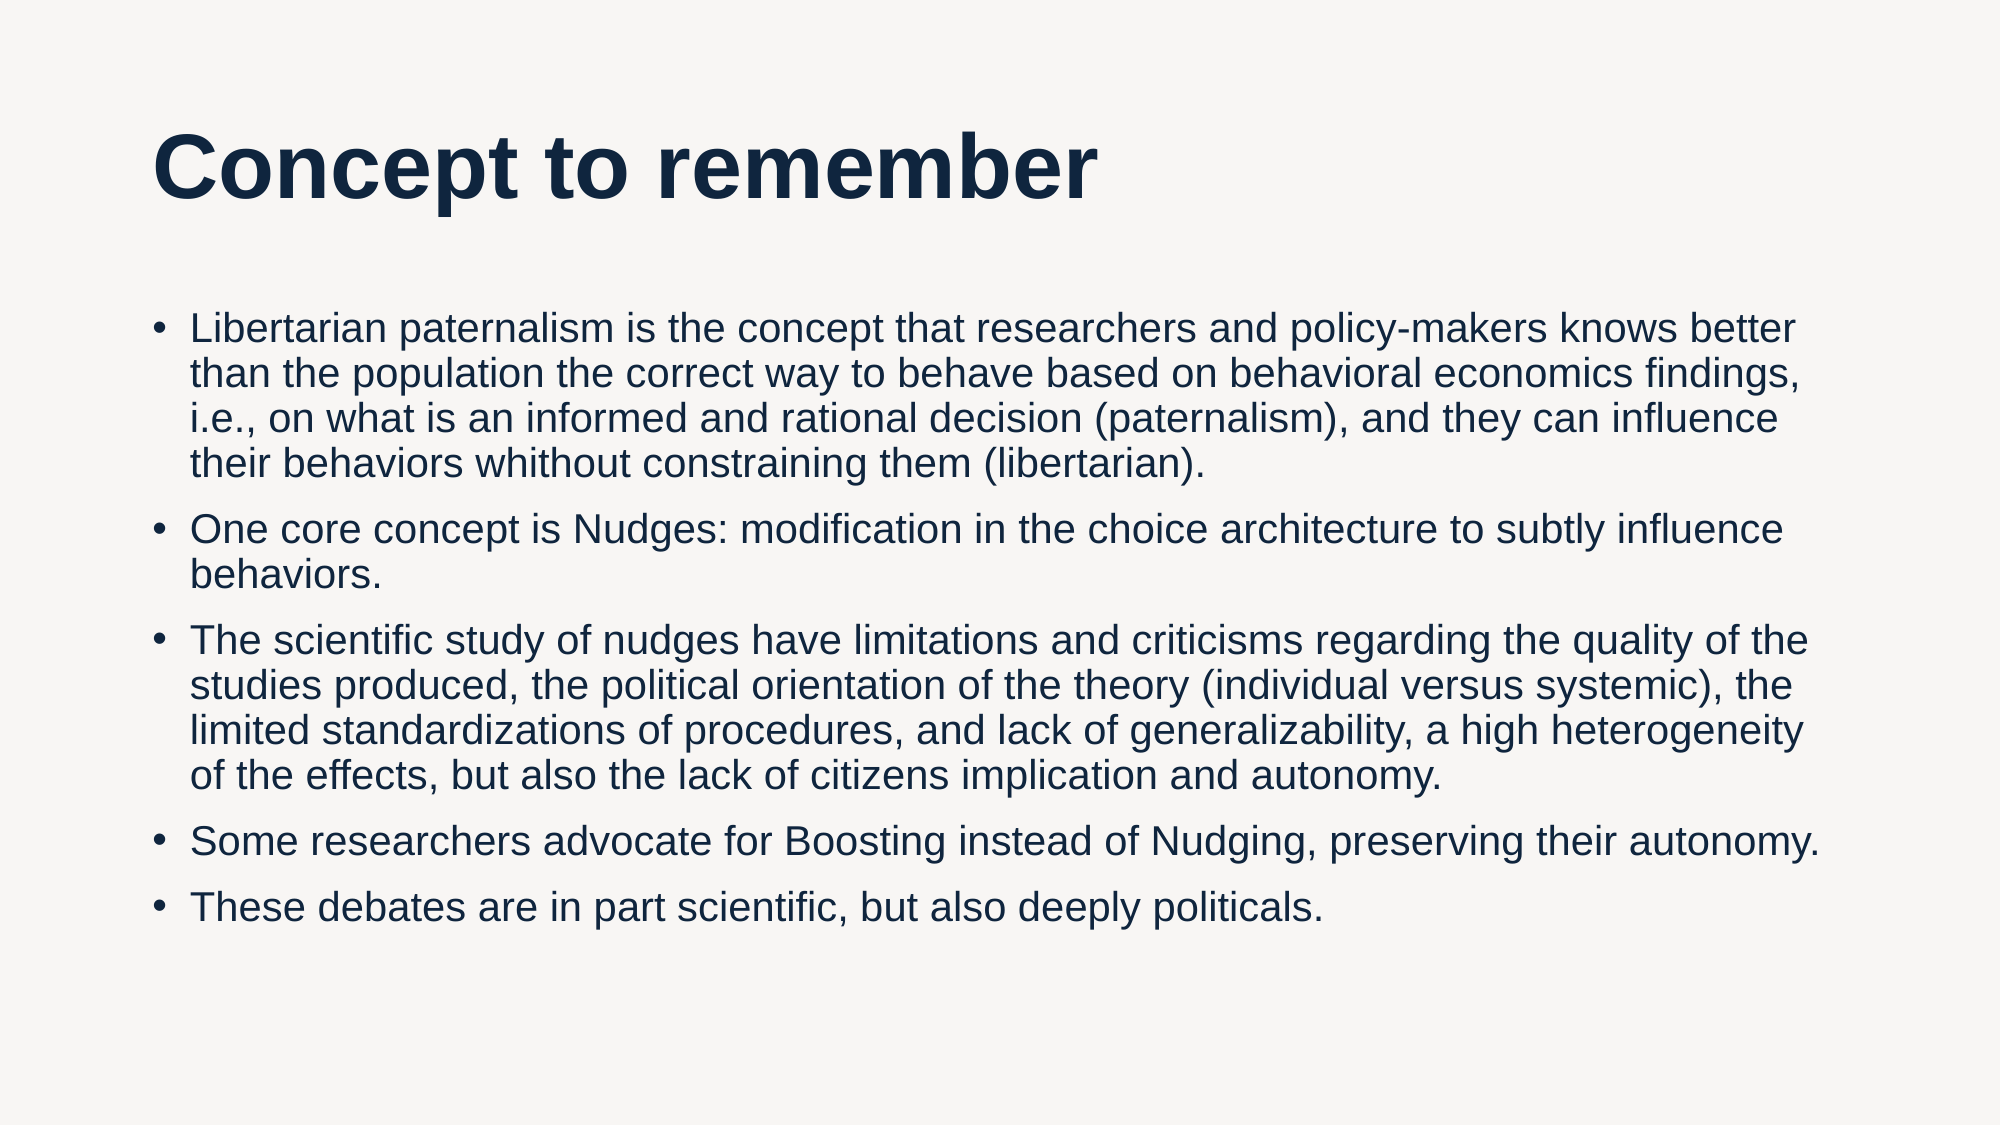

# Concept to remember
Libertarian paternalism is the concept that researchers and policy-makers knows better than the population the correct way to behave based on behavioral economics findings, i.e., on what is an informed and rational decision (paternalism), and they can influence their behaviors whithout constraining them (libertarian).
One core concept is Nudges: modification in the choice architecture to subtly influence behaviors.
The scientific study of nudges have limitations and criticisms regarding the quality of the studies produced, the political orientation of the theory (individual versus systemic), the limited standardizations of procedures, and lack of generalizability, a high heterogeneity of the effects, but also the lack of citizens implication and autonomy.
Some researchers advocate for Boosting instead of Nudging, preserving their autonomy.
These debates are in part scientific, but also deeply politicals.